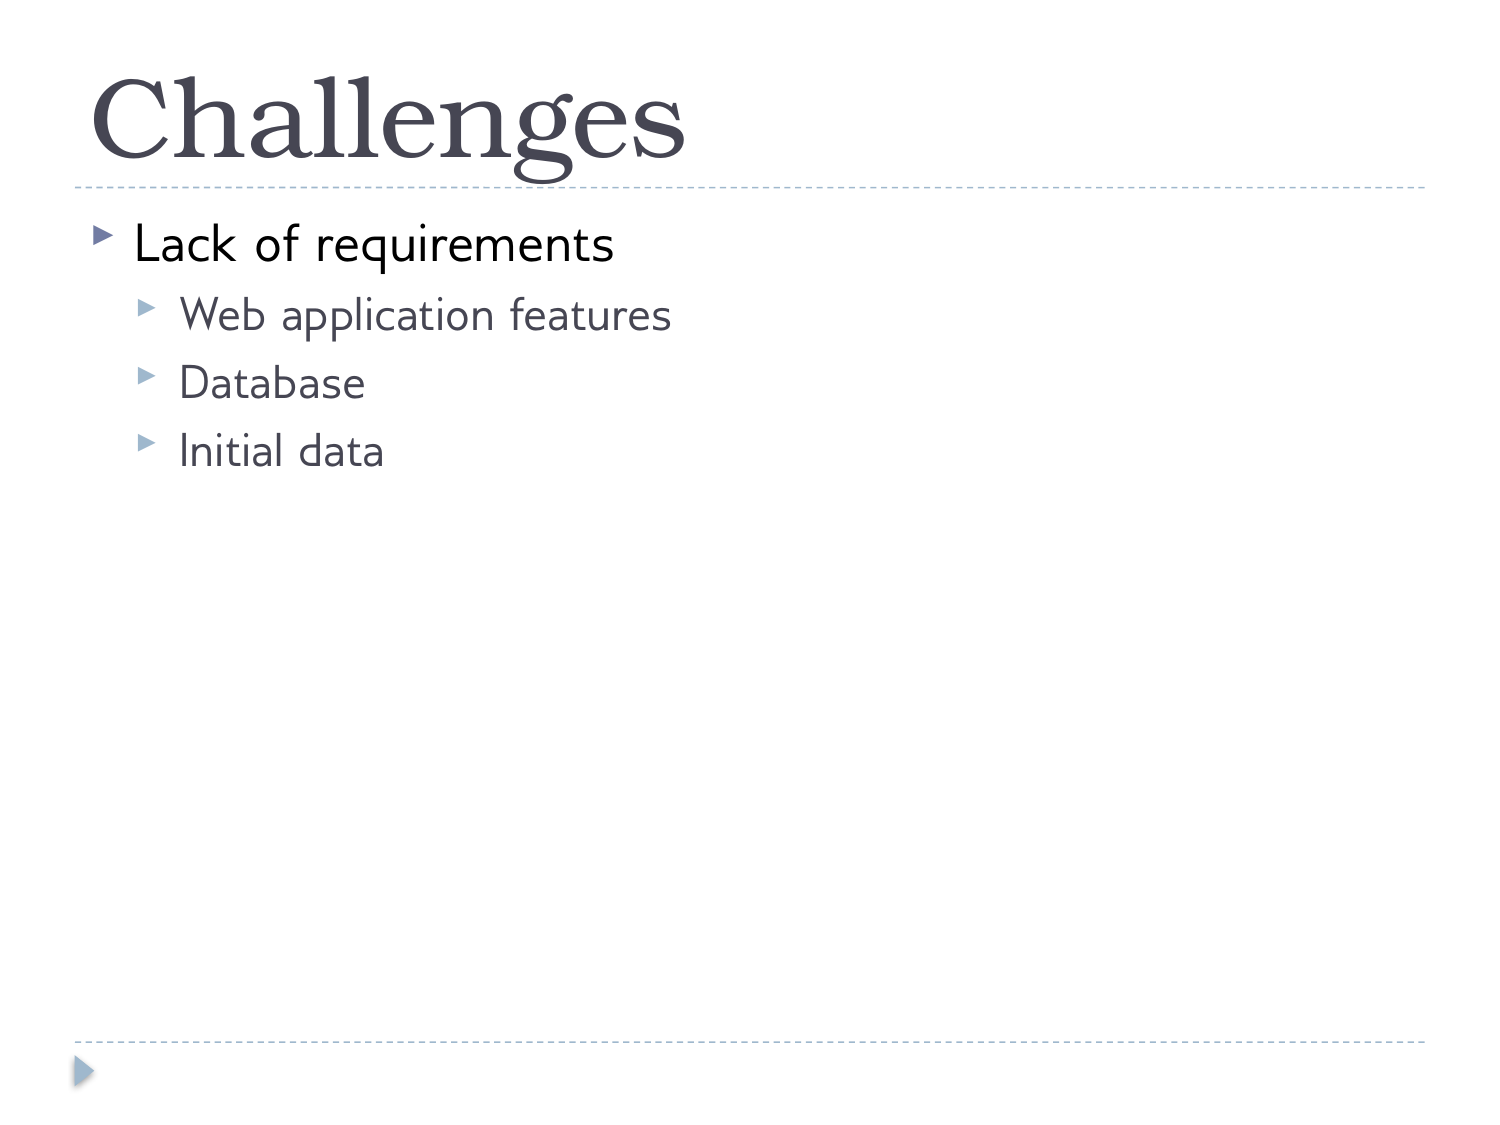

# Challenges
Lack of requirements
Web application features
Database
Initial data